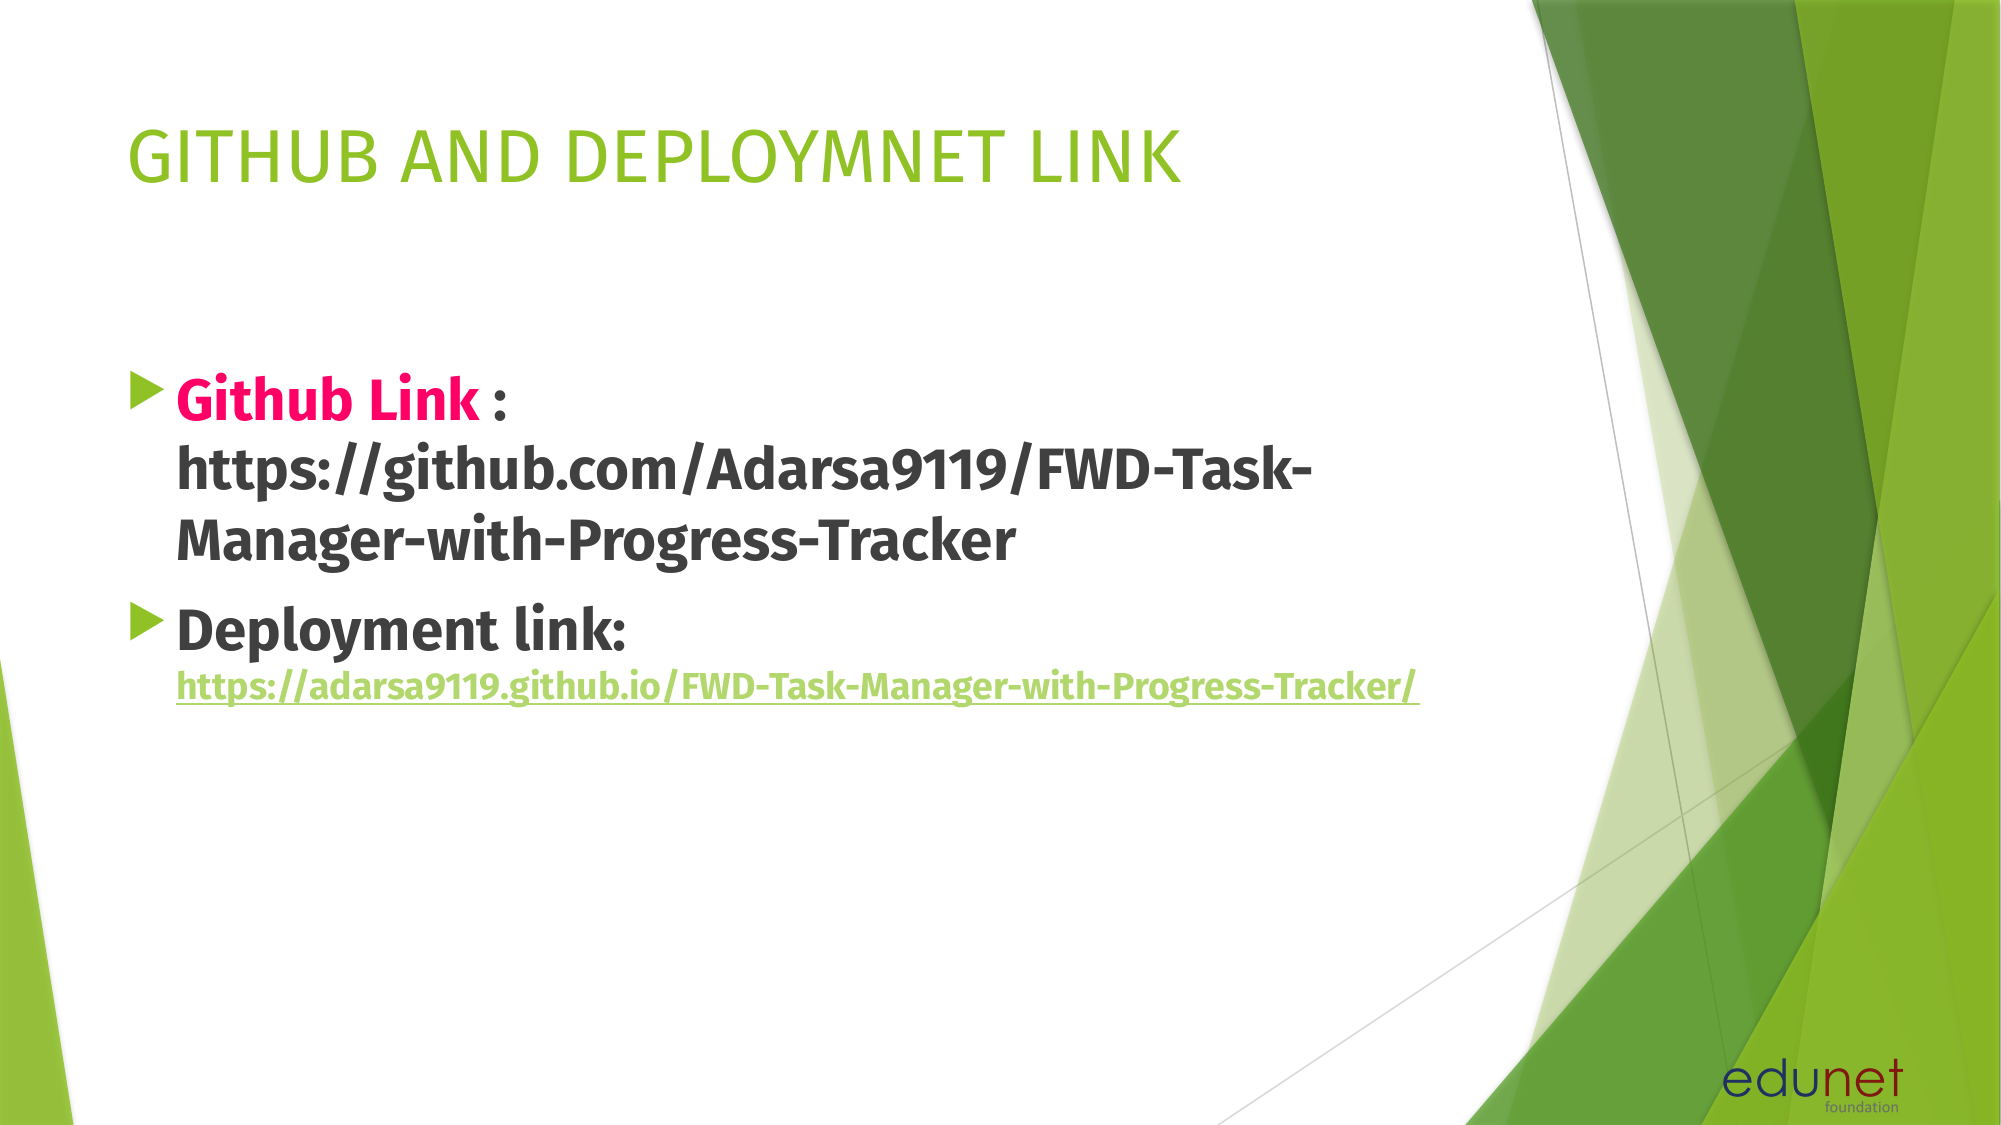

# GITHUB AND DEPLOYMNET LINK
Github Link : https://github.com/Adarsa9119/FWD-Task-Manager-with-Progress-Tracker
Deployment link:  https://adarsa9119.github.io/FWD-Task-Manager-with-Progress-Tracker/